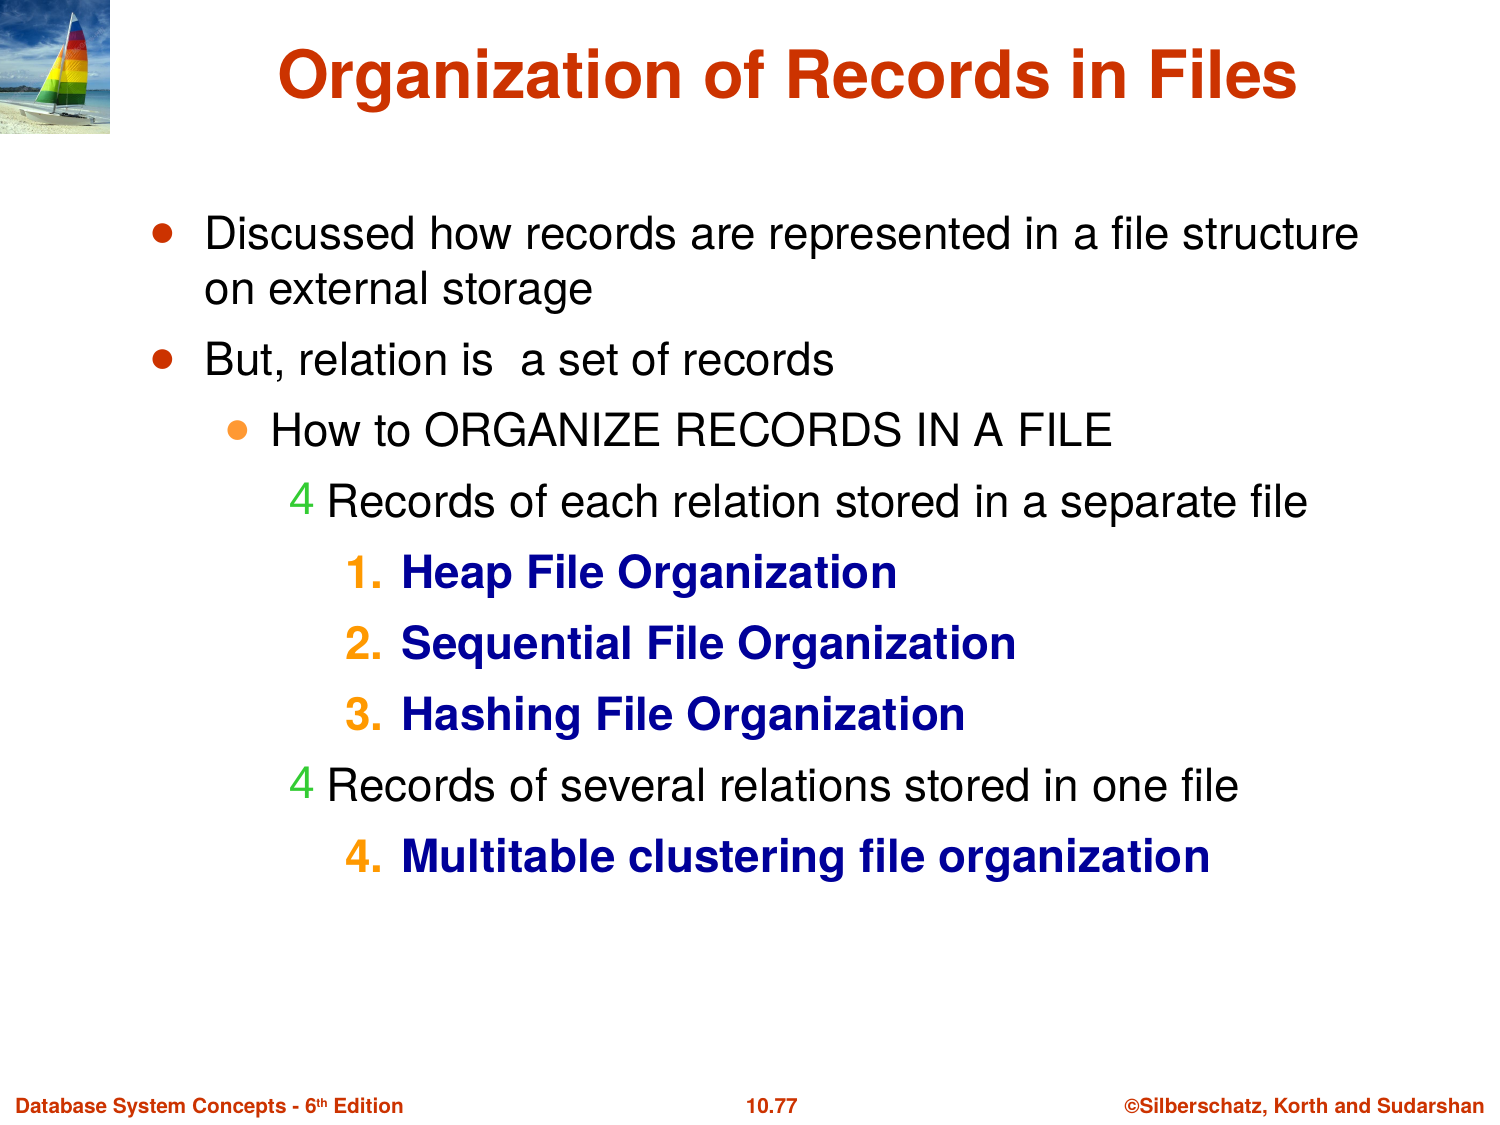

# Organization of Records in Files
Discussed how records are represented in a file structure on external storage
But, relation is  a set of records
How to ORGANIZE RECORDS IN A FILE
Records of each relation stored in a separate file
Heap File Organization
Sequential File Organization
Hashing File Organization
Records of several relations stored in one file
Multitable clustering file organization